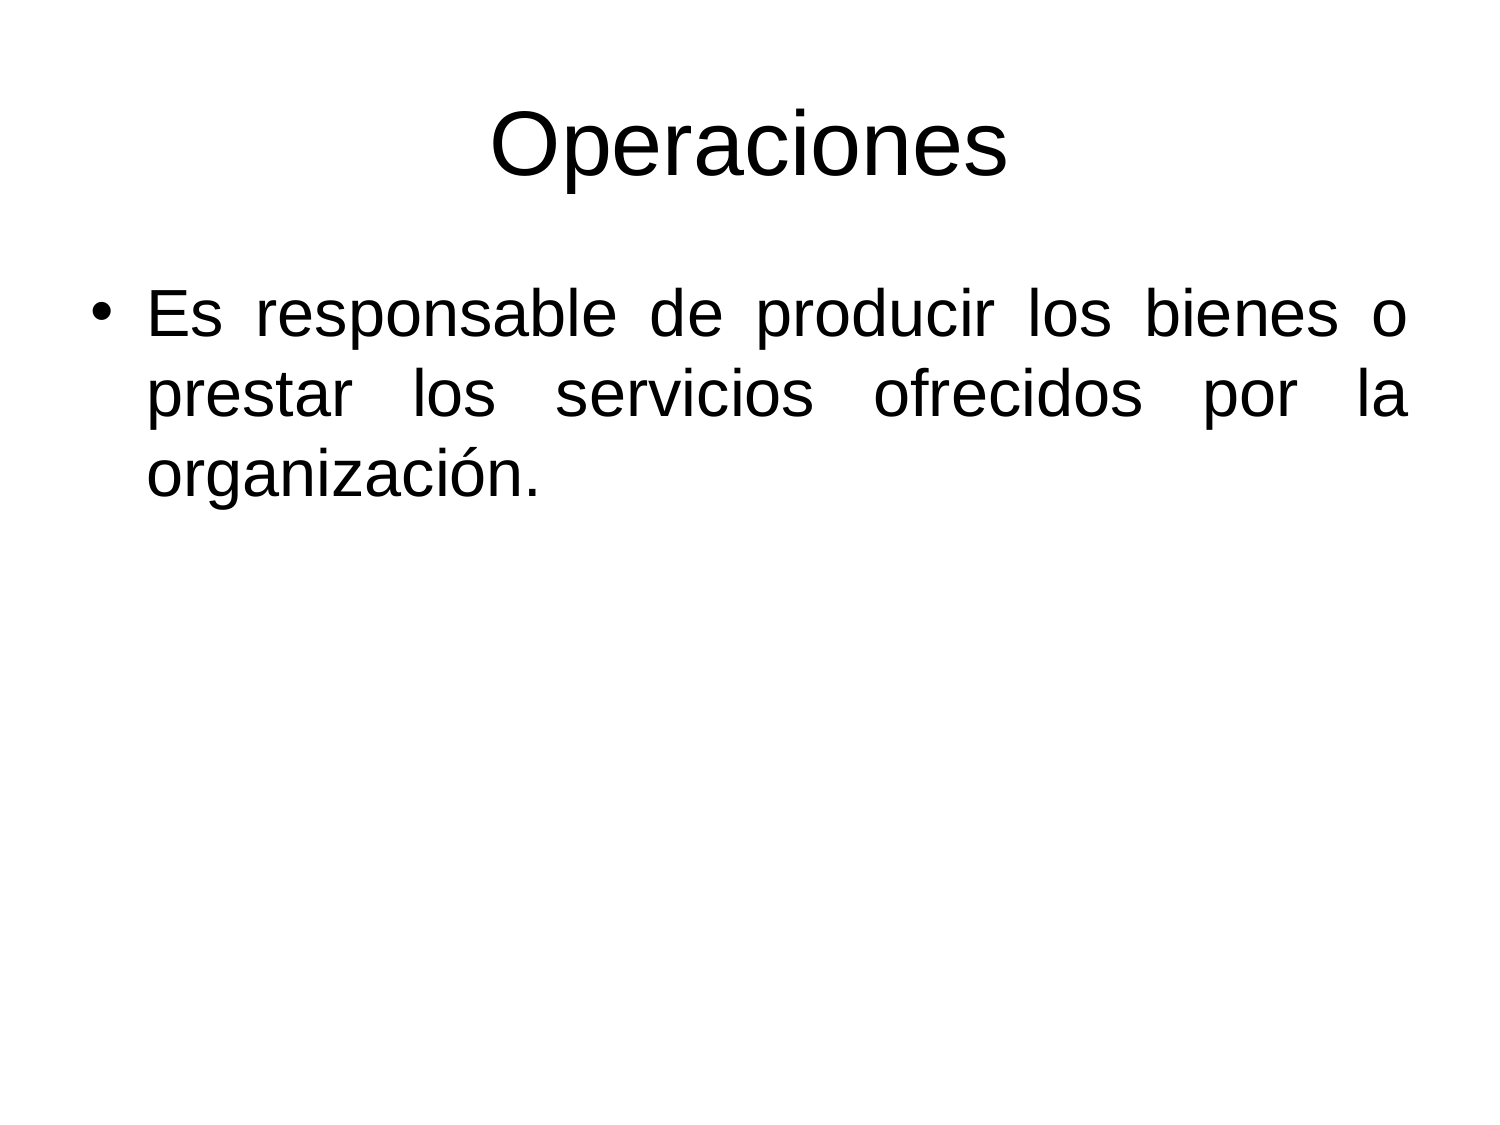

# Operaciones
Es responsable de producir los bienes o prestar los servicios ofrecidos por la organización.